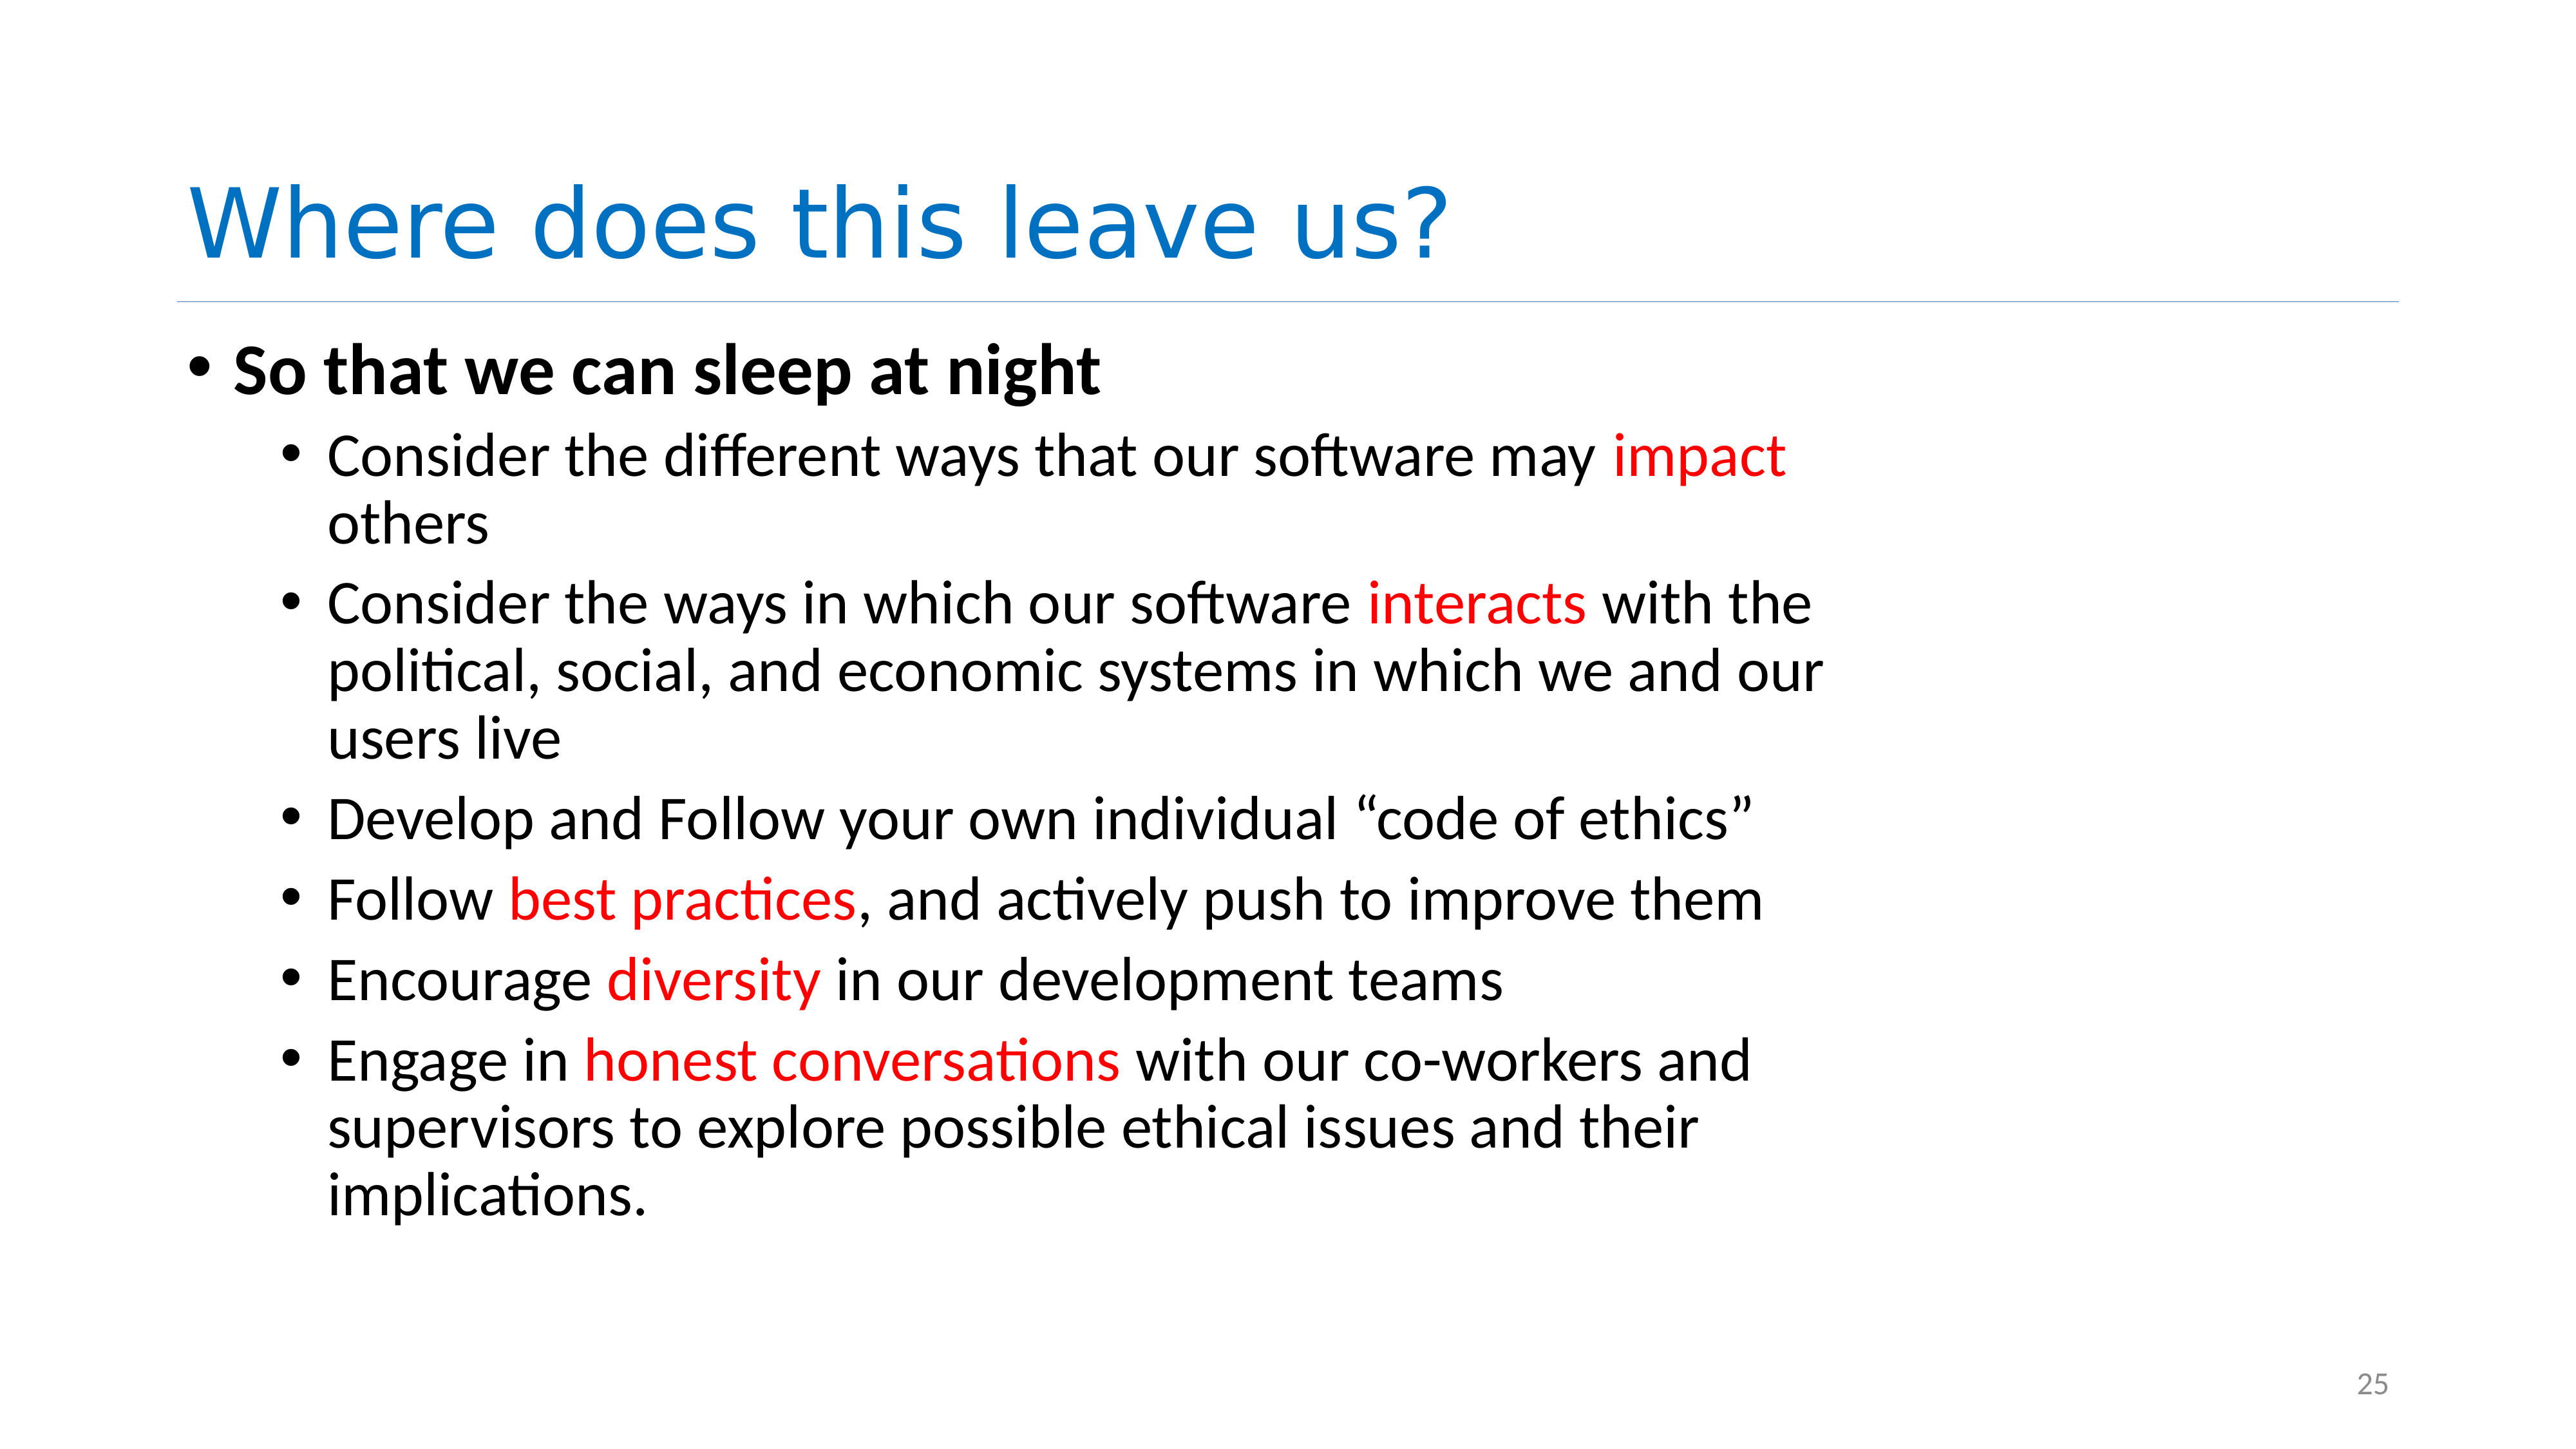

# Where does this leave us?

So that we can sleep at night
Consider the different ways that our software may impact others
Consider the ways in which our software interacts with the political, social, and economic systems in which we and our users live
Develop and Follow your own individual “code of ethics”
Follow best practices, and actively push to improve them
Encourage diversity in our development teams
Engage in honest conversations with our co-workers and supervisors to explore possible ethical issues and their implications.
25